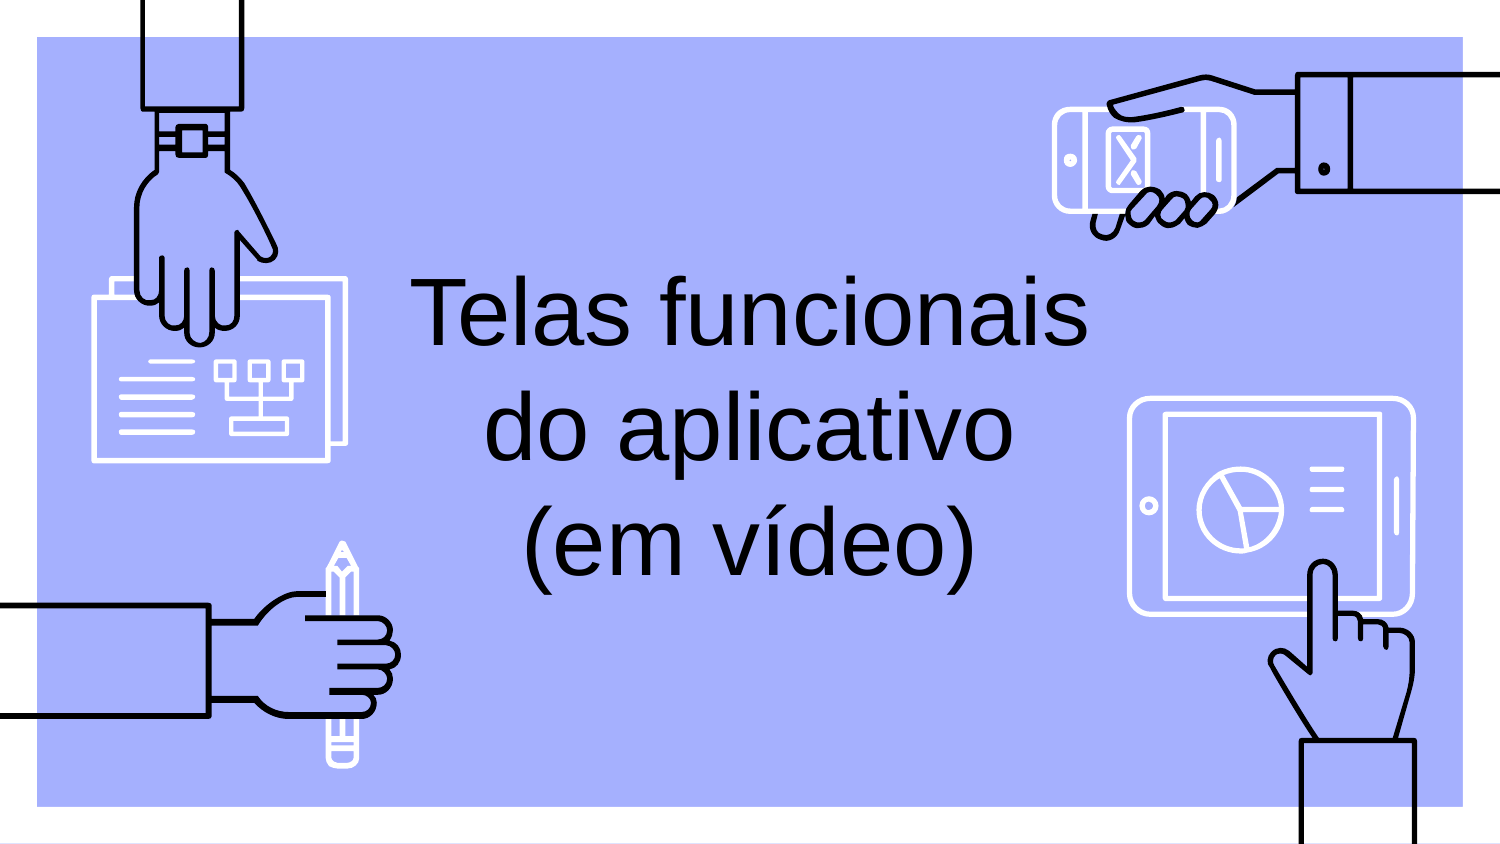

# Telas funcionais do aplicativo (em vídeo)